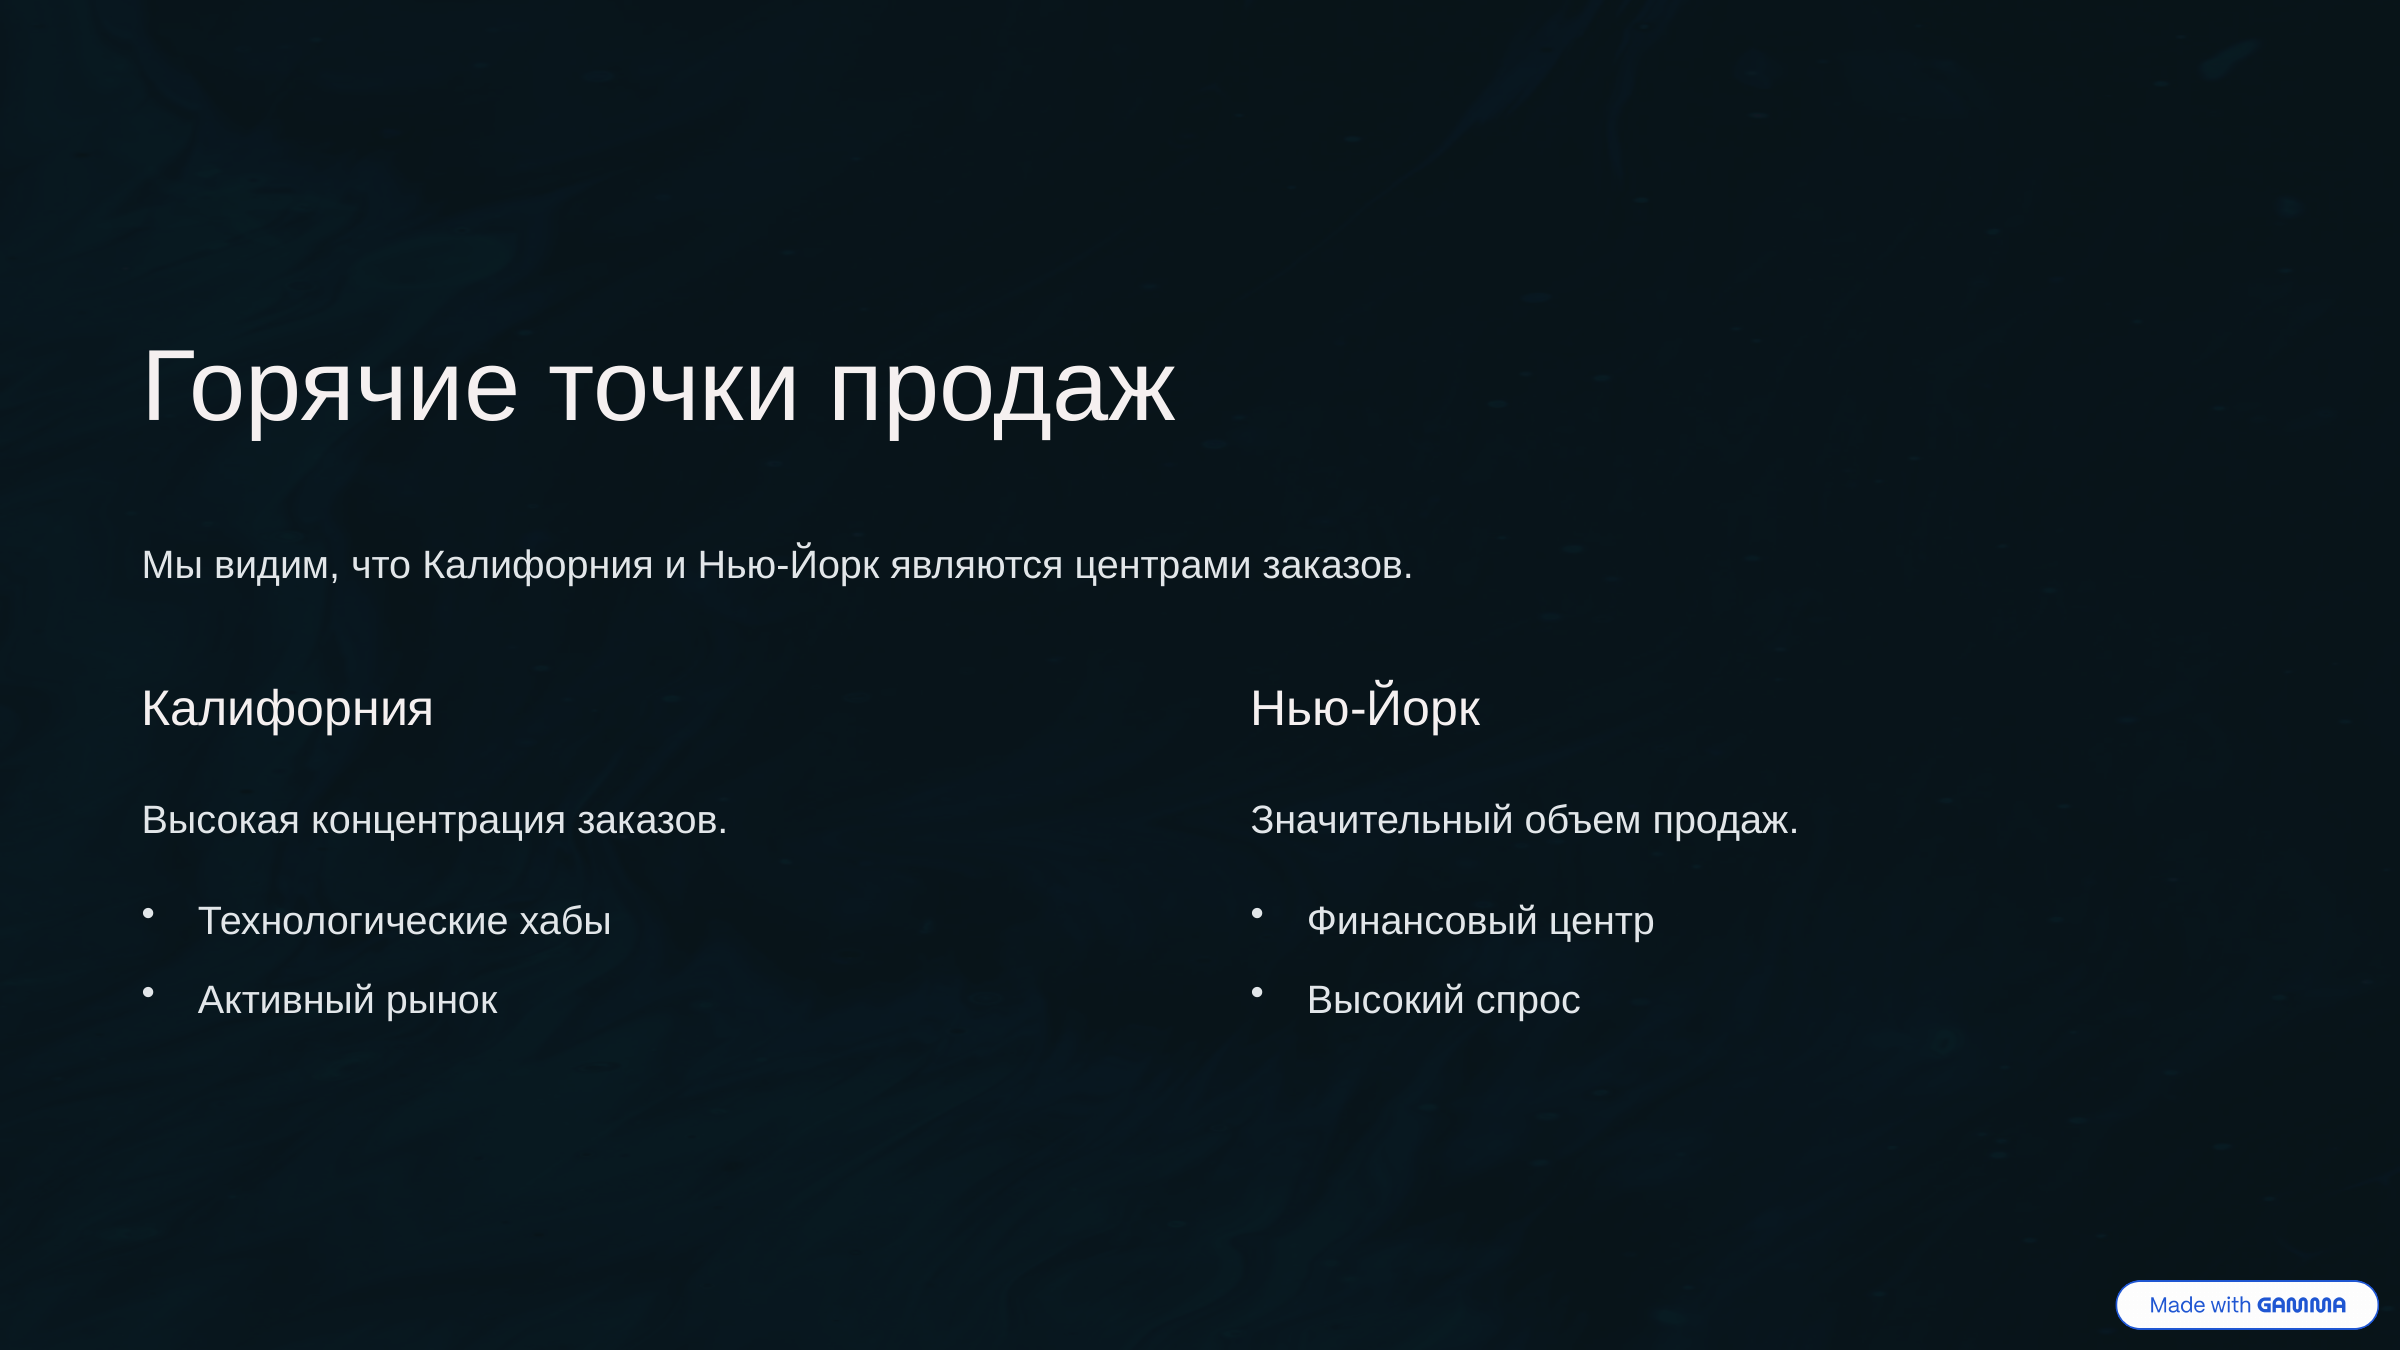

Горячие точки продаж
Мы видим, что Калифорния и Нью-Йорк являются центрами заказов.
Калифорния
Нью-Йорк
Высокая концентрация заказов.
Значительный объем продаж.
Технологические хабы
Финансовый центр
Активный рынок
Высокий спрос